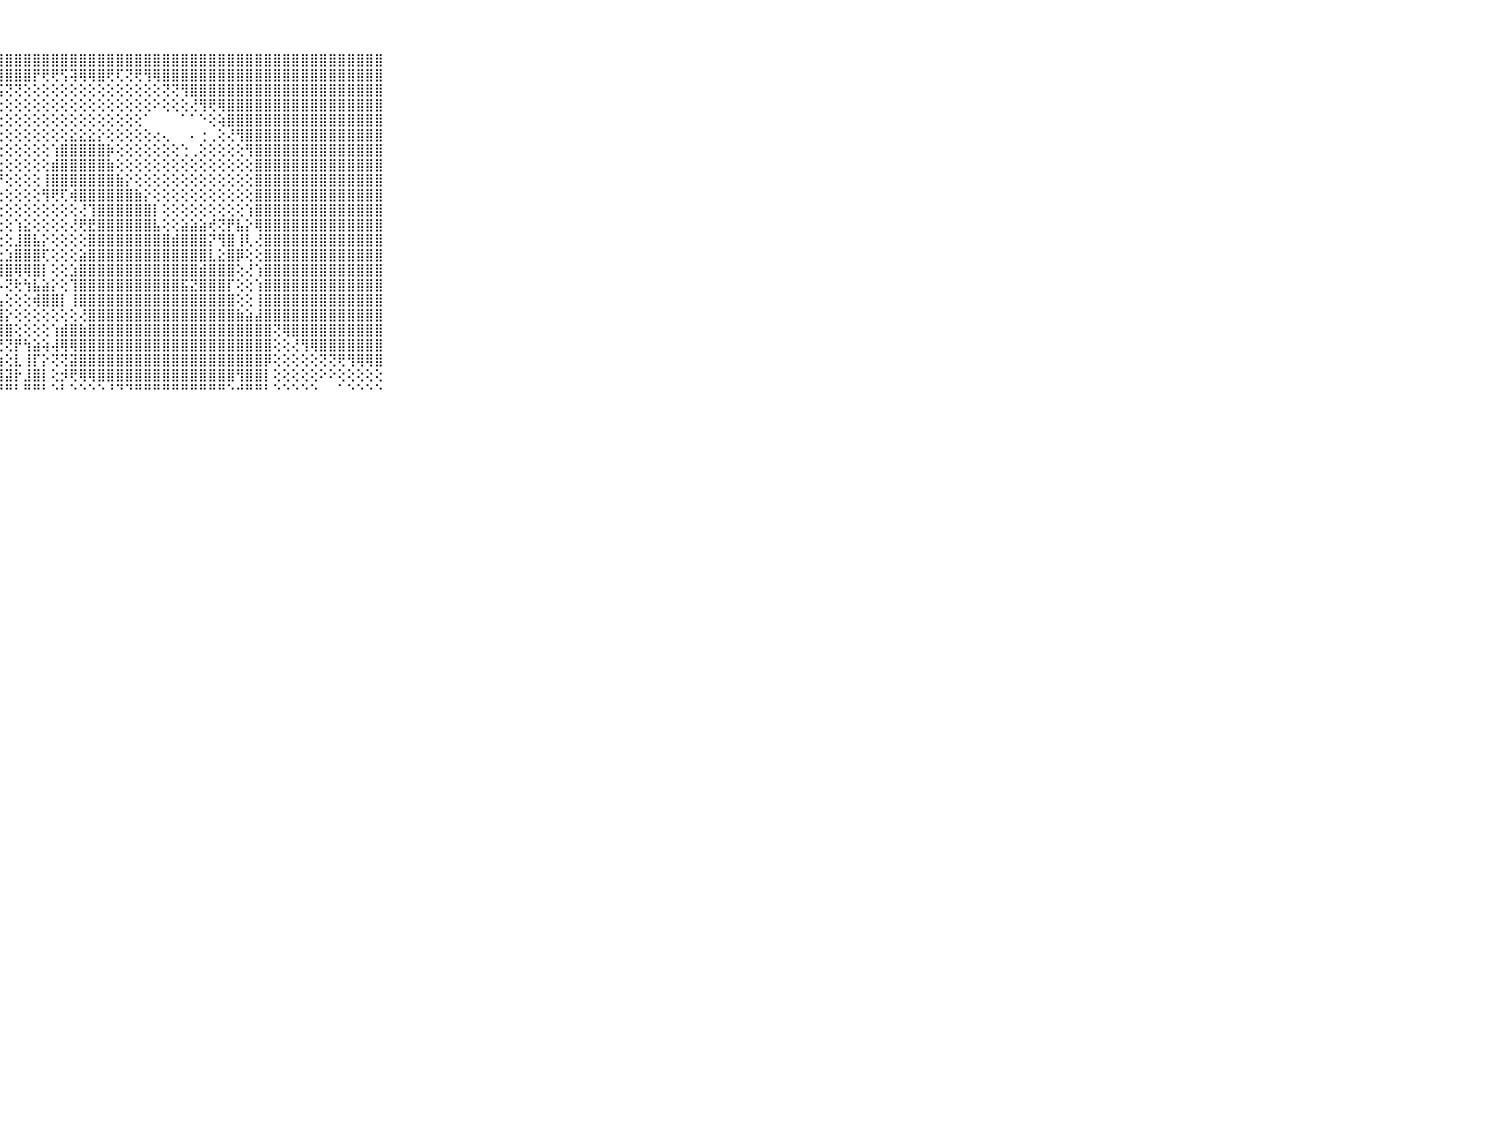

⠀⠀⠀⠀⠀⠀⠀⠀⠀⠀⠀⣿⣿⣿⣿⣿⣿⣿⣿⣿⣿⣿⣿⣿⣿⣿⣿⣿⣿⣿⣿⣿⣿⣿⣿⣿⣿⣿⣿⣿⣿⣿⣿⣿⣿⣿⣿⣿⣿⣿⣿⣿⣿⣿⣿⣿⣿⣿⣿⣿⣿⣿⣿⣿⣿⣿⣿⣿⣿⠀⠀⠀⠀⠀⠀⠀⠀⠀⠀⠀⠀
⠀⠀⠀⠀⠀⠀⠀⠀⠀⠀⠀⣿⣿⣿⣿⣿⣿⣿⣿⣿⣿⣿⣿⣿⣿⣿⣿⣿⣿⣿⣿⡟⢟⢟⢫⢽⢿⢿⣿⢟⢏⢝⢟⢻⢿⣿⣿⣿⣿⣿⣿⣿⣿⣿⣿⣿⣿⣿⣿⣿⣿⣿⣿⣿⣿⣿⣿⣿⣿⠀⠀⠀⠀⠀⠀⠀⠀⠀⠀⠀⠀
⠀⠀⠀⠀⠀⠀⠀⠀⠀⠀⠀⣿⣿⣿⣿⣿⣿⣿⣿⣿⣿⣿⣿⣿⣿⣿⢟⢫⢝⢝⢕⢕⢕⢕⢕⢕⢕⢕⢕⢕⢕⢕⢕⢕⢕⢝⢝⢻⣿⣿⣿⣿⣿⣿⣿⣿⣿⣿⣿⣿⣿⣿⣿⣿⣿⣿⣿⣿⣿⠀⠀⠀⠀⠀⠀⠀⠀⠀⠀⠀⠀
⠀⠀⠀⠀⠀⠀⠀⠀⠀⠀⠀⣿⣿⣿⣿⣿⣿⣿⣿⣿⣿⣿⣿⣿⣿⢇⢕⢕⢕⢕⢕⢕⢕⢕⢕⢕⢕⢕⢕⢕⢕⢕⢕⢕⠕⢕⢕⢕⢜⢻⢟⢿⣿⣿⣿⣿⣿⣿⣿⣿⣿⣿⣿⣿⣿⣿⣿⣿⣿⠀⠀⠀⠀⠀⠀⠀⠀⠀⠀⠀⠀
⠀⠀⠀⠀⠀⠀⠀⠀⠀⠀⠀⣿⣿⣿⣿⣿⣿⣿⣿⣿⣿⣿⣿⣿⢕⢕⢕⢕⢕⢕⢕⢕⢕⢕⢕⢕⢕⢕⢕⢕⢕⢕⢕⠁⠀⠀⠀⠁⠁⠑⢕⢵⣿⣿⣿⣿⣿⣿⣿⣿⣿⣿⣿⣿⣿⣿⣿⣿⣿⠀⠀⠀⠀⠀⠀⠀⠀⠀⠀⠀⠀
⠀⠀⠀⠀⠀⠀⠀⠀⠀⠀⠀⣿⣿⣿⣿⣿⣿⣿⣿⣿⣿⣿⡟⢕⢕⢕⢕⢕⢕⢕⢕⢕⢕⢕⢕⣕⣕⣕⡕⢕⢕⢕⢕⢕⢔⢄⠀⠀⠄⢐⢀⢕⢜⢻⣿⣿⣿⣿⣿⣿⣿⣿⣿⣿⣿⣿⣿⣿⣿⠀⠀⠀⠀⠀⠀⠀⠀⠀⠀⠀⠀
⠀⠀⠀⠀⠀⠀⠀⠀⠀⠀⠀⣿⣿⣿⣿⣿⣿⣿⣿⣿⣿⣿⣷⡇⢕⢕⢕⢕⢕⢕⢕⢕⢕⢱⣿⣿⣿⣿⣿⡷⢕⢕⢕⢕⢕⢕⢕⢑⢀⢕⢕⢕⢕⢕⢻⣿⣿⣿⣿⣿⣿⣿⣿⣿⣿⣿⣿⣿⣿⠀⠀⠀⠀⠀⠀⠀⠀⠀⠀⠀⠀
⠀⠀⠀⠀⠀⠀⠀⠀⠀⠀⠀⣿⣿⣿⣿⣿⣿⣿⣿⣿⣿⣿⣿⣿⣧⢕⢕⢕⢕⢕⢕⢕⢕⣾⣿⣿⣿⣿⣿⣷⢕⢕⢕⢕⢕⢕⢕⢕⢕⢕⢕⢕⢕⢕⢕⣿⣿⣿⣿⣿⣿⣿⣿⣿⣿⣿⣿⣿⣿⠀⠀⠀⠀⠀⠀⠀⠀⠀⠀⠀⠀
⠀⠀⠀⠀⠀⠀⠀⠀⠀⠀⠀⣿⣿⣿⣿⣿⣿⣿⣿⣿⣿⣿⣿⣿⣿⣧⢕⡞⢕⢕⢕⢕⢸⣿⣿⣿⣿⣿⣿⣿⣷⡕⢕⢕⢕⢕⢕⢕⢕⢕⢕⢕⢕⢕⢕⣿⣿⣿⣿⣿⣿⣿⣿⣿⣿⣿⣿⣿⣿⠀⠀⠀⠀⠀⠀⠀⠀⠀⠀⠀⠀
⠀⠀⠀⠀⠀⠀⠀⠀⠀⠀⠀⣿⣿⣿⣿⣿⣿⣿⣿⣿⣿⣿⣿⣿⣿⣟⢕⢕⢕⢕⢕⢕⢻⢟⢏⢾⣿⣿⣿⣿⣿⣿⣷⡕⢕⢕⢕⢕⢕⢕⢕⢕⢕⢕⢕⣿⣿⣿⣿⣿⣿⣿⣿⣿⣿⣿⣿⣿⣿⠀⠀⠀⠀⠀⠀⠀⠀⠀⠀⠀⠀
⠀⠀⠀⠀⠀⠀⠀⠀⠀⠀⠀⣿⣿⣿⣿⣿⣿⣿⣿⣿⣿⣿⣿⣿⣿⣿⡇⢕⢕⢕⢕⢕⢕⢕⢕⢕⢜⢹⣿⣿⣿⣿⣿⣿⡇⢕⢕⢕⢕⢕⢕⢕⢕⢕⢱⣿⣿⣿⣿⣿⣿⣿⣿⣿⣿⣿⣿⣿⣿⠀⠀⠀⠀⠀⠀⠀⠀⠀⠀⠀⠀
⠀⠀⠀⠀⠀⠀⠀⠀⠀⠀⠀⣿⣿⣿⣿⣿⣿⣿⣿⣿⣿⣿⣿⣿⣿⣿⢇⢕⢕⢱⣕⢕⢕⢕⢕⢜⢟⣟⣿⣿⣿⣿⣿⣿⣧⢕⢕⣵⣵⣵⢞⢝⡟⣧⡕⢿⣿⣿⣿⣿⣿⣿⣿⣿⣿⣿⣿⣿⣿⠀⠀⠀⠀⠀⠀⠀⠀⠀⠀⠀⠀
⠀⠀⠀⠀⠀⠀⠀⠀⠀⠀⠀⣿⣿⣿⣿⣿⣿⣿⣿⣿⣿⣿⣿⣿⣿⣿⢕⢕⢕⣸⣿⣧⡕⢕⢕⢕⢕⣿⣿⣿⣿⣿⣿⣿⣿⣿⣾⣿⣿⣿⡝⢻⣿⢸⢇⢜⣿⣿⣿⣿⣿⣿⣿⣿⣿⣿⣿⣿⣿⠀⠀⠀⠀⠀⠀⠀⠀⠀⠀⠀⠀
⠀⠀⠀⠀⠀⠀⠀⠀⠀⠀⠀⣿⣿⣿⣿⣿⣿⣿⣿⣿⣿⣿⣿⣿⣿⣿⣧⣕⣱⣿⣿⣿⢏⢕⢕⢕⣵⣿⣿⣿⣿⣿⣿⣿⣿⣿⣿⣿⣿⣿⣇⣕⣿⡿⢕⢕⣿⣿⣿⣿⣿⣿⣿⣿⣿⣿⣿⣿⣿⠀⠀⠀⠀⠀⠀⠀⠀⠀⠀⠀⠀
⠀⠀⠀⠀⠀⠀⠀⠀⠀⠀⠀⣿⣿⣿⣿⣿⣿⣿⣿⣿⣿⣿⣿⣿⣿⣿⣿⢿⣿⢿⢿⣿⡇⢕⢕⣱⣿⣿⣿⣿⣿⣿⣿⣿⣿⣿⣿⣿⣿⣾⣿⣿⣿⢕⢜⢱⣿⣿⣿⣿⣿⣿⣿⣿⣿⣿⣿⣿⣿⠀⠀⠀⠀⠀⠀⠀⠀⠀⠀⠀⠀
⠀⠀⠀⠀⠀⠀⠀⠀⠀⠀⠀⣿⣿⣿⣿⣿⣿⣿⣿⣿⣿⣿⣿⣿⣿⣿⣿⡧⢝⢗⢳⣧⣵⡕⢕⢹⣿⣿⣿⣿⣿⣿⣿⣿⣿⣿⣿⣯⣝⣿⣿⣿⡏⢕⢕⢱⣿⣿⣿⣿⣿⣿⣿⣿⣿⣿⣿⣿⣿⠀⠀⠀⠀⠀⠀⠀⠀⠀⠀⠀⠀
⠀⠀⠀⠀⠀⠀⠀⠀⠀⠀⠀⣿⣿⣿⣿⣿⣿⣿⣿⣿⣿⣿⣿⣿⣿⣿⣿⣧⢕⢕⢕⢾⣿⣿⡇⢸⣿⣿⣿⣿⣿⣿⣿⣿⣿⣿⣿⣿⣿⣿⣿⣿⣿⢕⢕⢸⣿⣿⣿⣿⣿⣿⣿⣿⣿⣿⣿⣿⣿⠀⠀⠀⠀⠀⠀⠀⠀⠀⠀⠀⠀
⠀⠀⠀⠀⠀⠀⠀⠀⠀⠀⠀⣿⣿⣿⣿⣿⣿⣿⣿⣿⣿⣿⣿⣿⣿⣿⣿⣿⡕⢕⢕⢕⢕⢕⢕⢕⢜⣿⣿⣿⣿⣿⣿⣿⣿⣿⣿⣿⣿⣿⣿⣿⣿⣷⣵⣼⣿⣿⣿⣿⣿⣿⣿⣿⣿⣿⣿⣿⣿⠀⠀⠀⠀⠀⠀⠀⠀⠀⠀⠀⠀
⠀⠀⠀⠀⠀⠀⠀⠀⠀⠀⠀⣿⣿⣿⣿⣿⣿⣿⣿⣿⣿⣿⣿⣿⣿⣿⣿⣿⣿⢕⢕⢕⢕⢱⣾⣿⣷⣿⣿⣿⣿⣿⣿⣿⣿⣿⣿⣿⣿⣿⣿⣿⣿⣿⣿⣿⣿⢝⢿⣿⣿⣿⣿⣿⣿⣿⣿⣿⣿⠀⠀⠀⠀⠀⠀⠀⠀⠀⠀⠀⠀
⠀⠀⠀⠀⠀⠀⠀⠀⠀⠀⠀⣿⣿⣿⣿⣿⣿⣿⣿⣿⣿⣿⣿⣿⣿⡿⢟⢟⢝⡟⢳⣵⢵⢼⢿⢿⣿⣿⣿⣿⣿⣿⣿⣿⣿⣿⣿⣿⣿⣿⣿⣿⣿⣿⣿⣿⣿⢕⢕⢜⢻⢿⣿⣿⣿⣿⣿⣿⣿⠀⠀⠀⠀⠀⠀⠀⠀⠀⠀⠀⠀
⠀⠀⠀⠀⠀⠀⠀⠀⠀⠀⠀⣿⣿⣿⣿⣿⣿⣿⣿⣿⣿⣿⣿⣿⣿⡺⢕⢱⢕⣇⢸⡏⡕⢝⢝⣽⣿⣿⣿⣿⣿⣿⣿⣿⣿⣿⣿⣿⣿⣿⣿⣿⣿⣿⣿⣿⡿⢕⢕⢕⢕⢕⢝⢝⢟⢻⢿⢿⣿⠀⠀⠀⠀⠀⠀⠀⠀⠀⠀⠀⠀
⠀⠀⠀⠀⠀⠀⠀⠀⠀⠀⠀⣿⣿⣿⣿⣿⣿⣿⣿⣿⣿⣿⣿⣿⣿⡇⢕⢸⣽⡗⣸⣿⡇⢕⡺⢟⢿⢿⣿⣿⣿⣿⣿⣿⣿⣿⣿⣿⣿⣿⣿⣿⣿⢻⣿⣿⡇⢕⢕⢕⢕⢕⠕⠕⢕⢕⢕⢕⢕⠀⠀⠀⠀⠀⠀⠀⠀⠀⠀⠀⠀
⠀⠀⠀⠀⠀⠀⠀⠀⠀⠀⠀⠛⠛⠛⠛⠛⠛⠛⠛⠛⠛⠛⠛⠛⠛⠑⠑⠘⠛⠃⠛⠛⠃⠑⠃⠑⠑⠑⠑⠘⠙⠙⠛⠛⠛⠛⠛⠛⠛⠛⠛⠛⠑⠚⠛⠛⠃⠑⠑⠑⠑⠑⠀⠀⠁⠑⠑⠑⠑⠀⠀⠀⠀⠀⠀⠀⠀⠀⠀⠀⠀